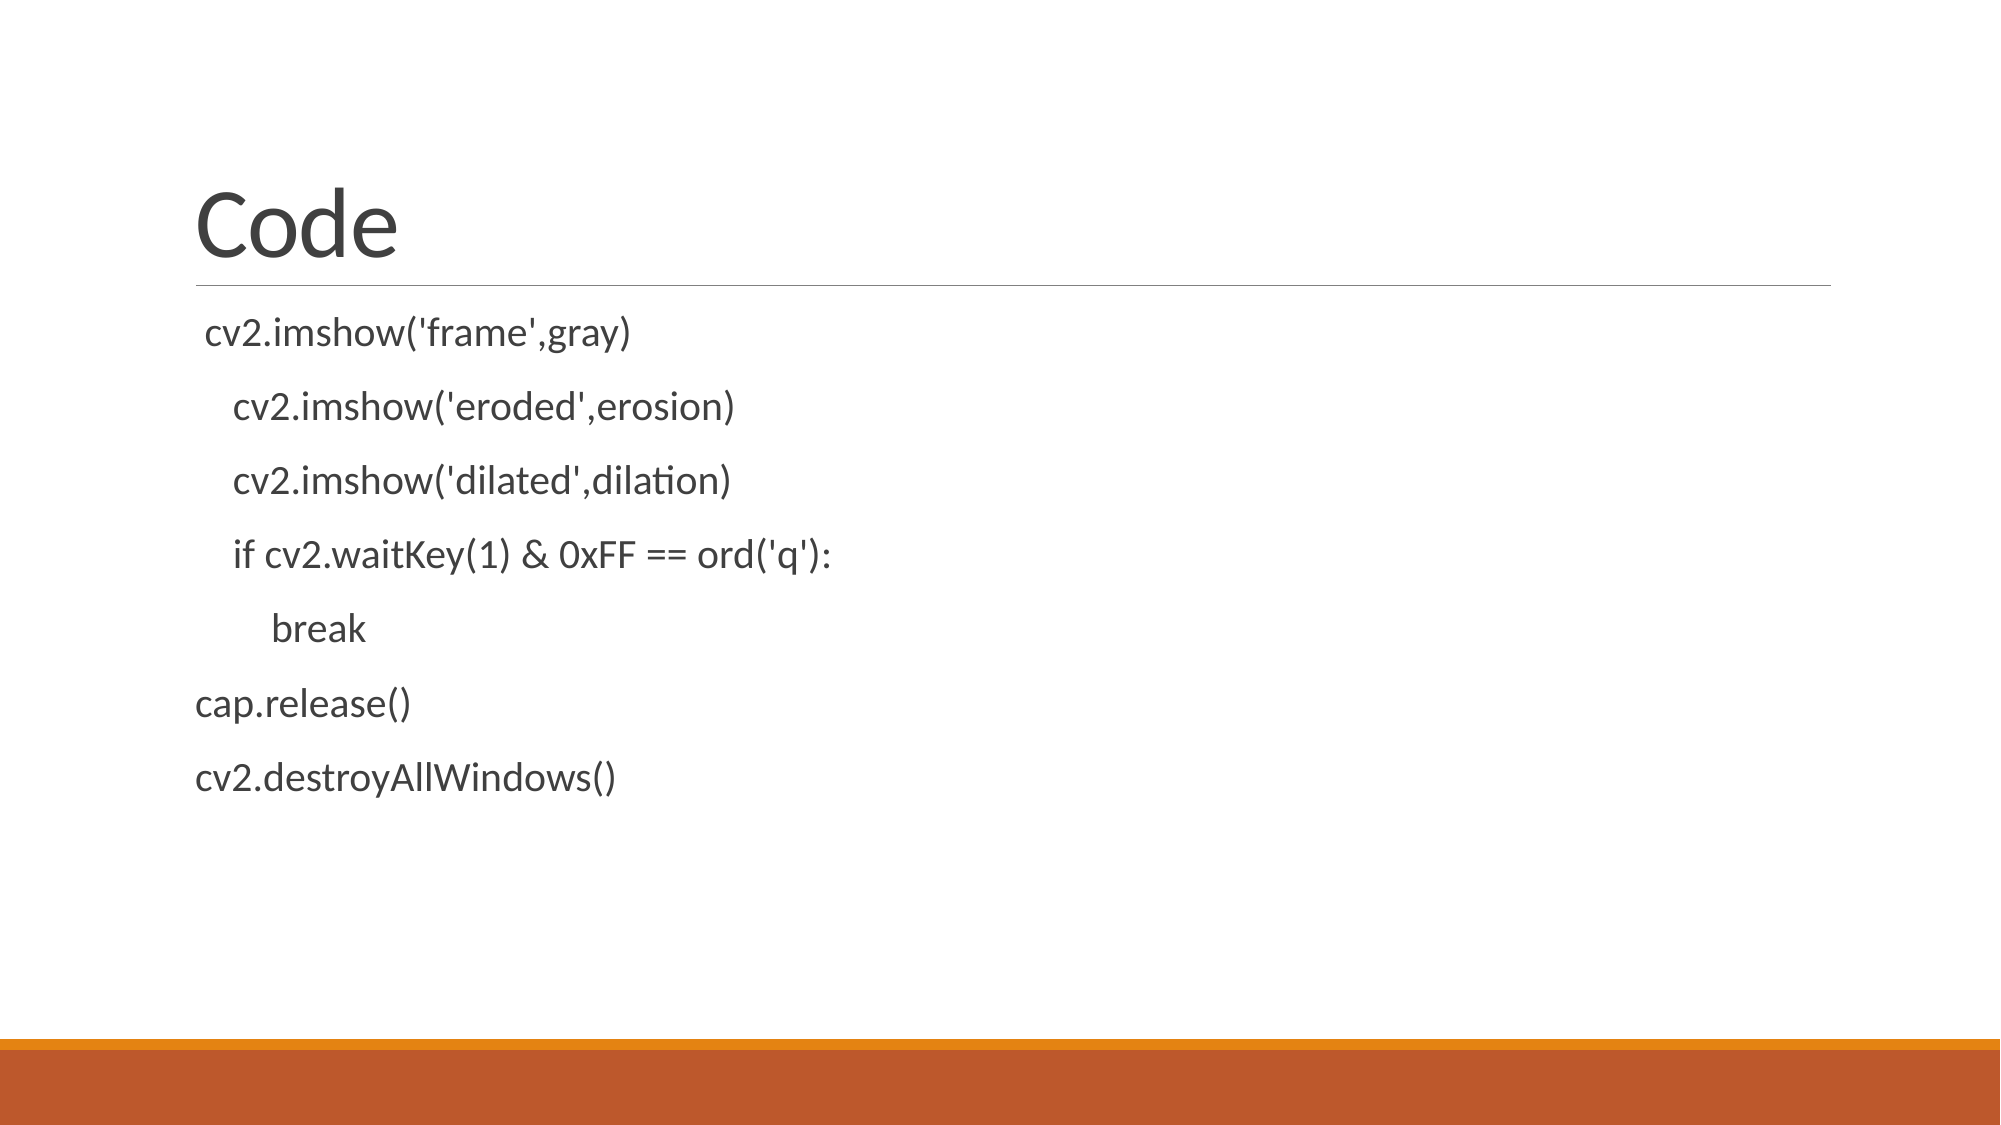

# Code
 cv2.imshow('frame',gray)
    cv2.imshow('eroded',erosion)
    cv2.imshow('dilated',dilation)
    if cv2.waitKey(1) & 0xFF == ord('q'):
        break
cap.release()
cv2.destroyAllWindows()